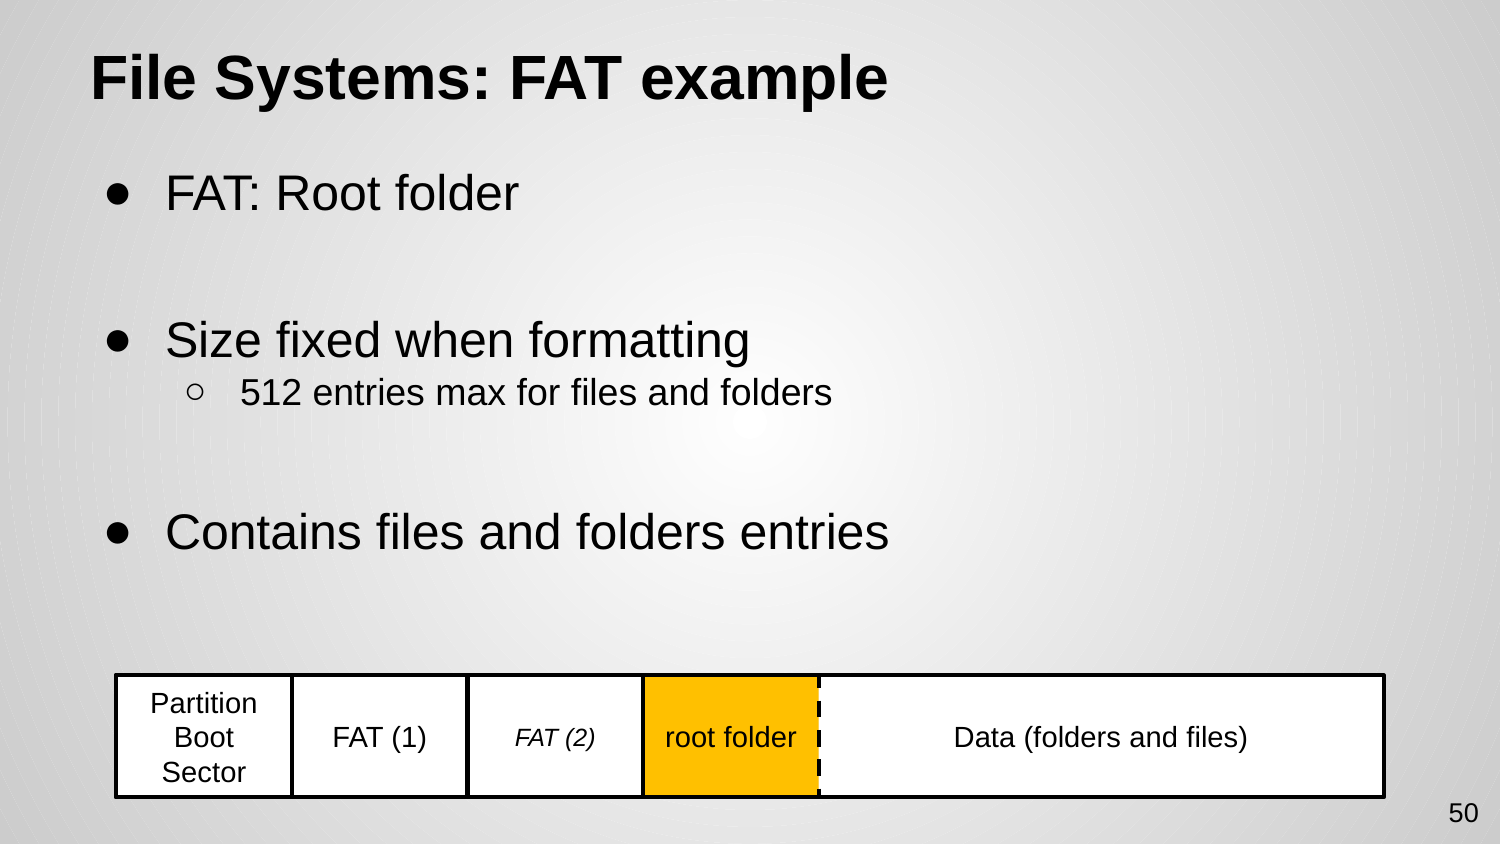

# File Systems: FAT example
FAT: Root folder

Size fixed when formatting
512 entries max for files and folders

Contains files and folders entries
Partition Boot Sector
FAT (1)
FAT (2)
root folder
Data (folders and files)

50